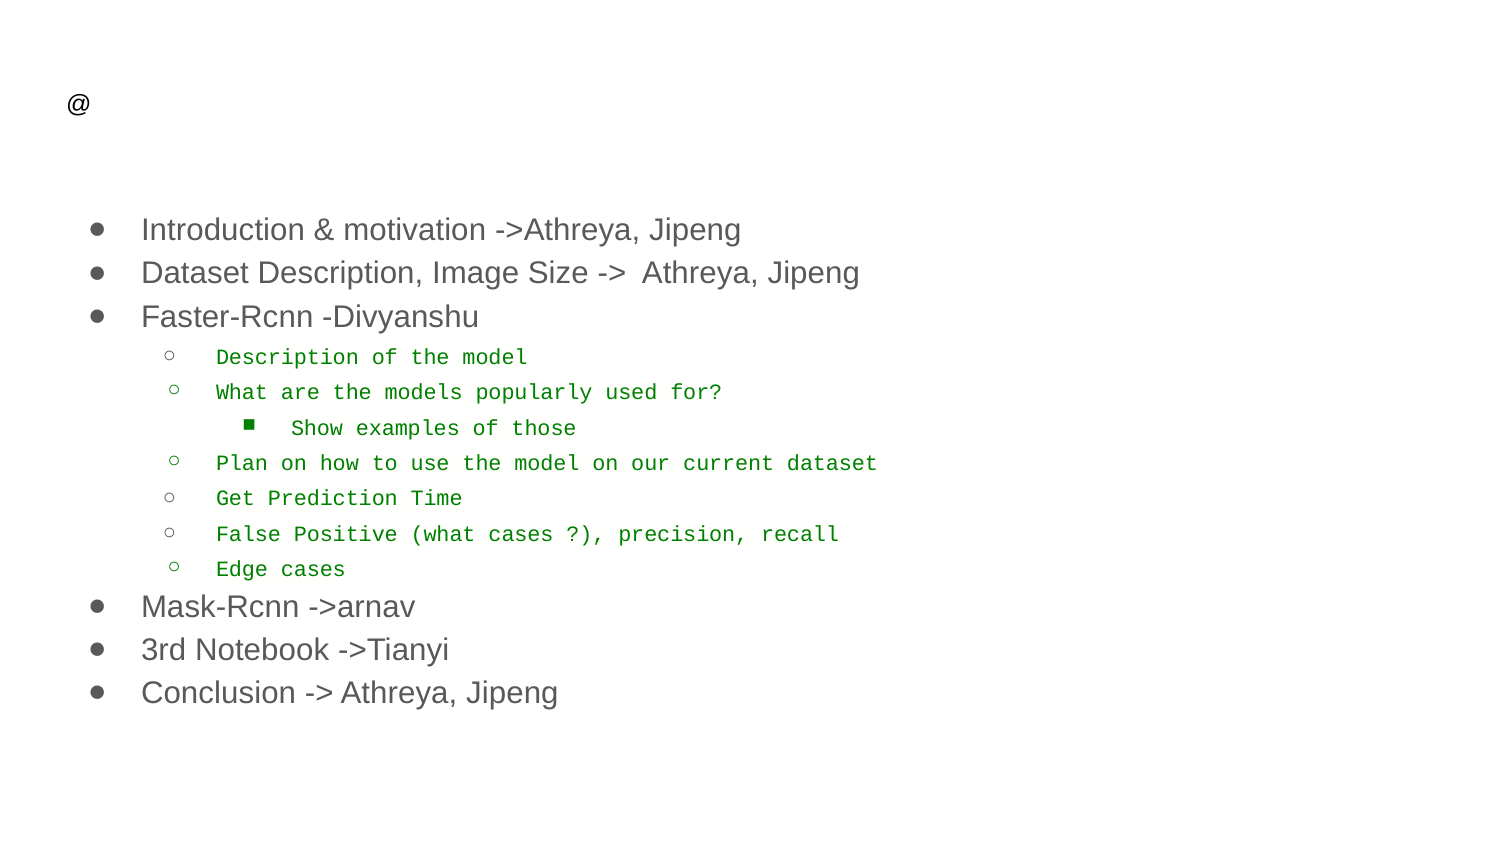

# @
Introduction & motivation ->Athreya, Jipeng
Dataset Description, Image Size ->  Athreya, Jipeng
Faster-Rcnn -Divyanshu
Description of the model
What are the models popularly used for?
Show examples of those
Plan on how to use the model on our current dataset
Get Prediction Time
False Positive (what cases ?), precision, recall
Edge cases
Mask-Rcnn ->arnav
3rd Notebook ->Tianyi
Conclusion -> Athreya, Jipeng